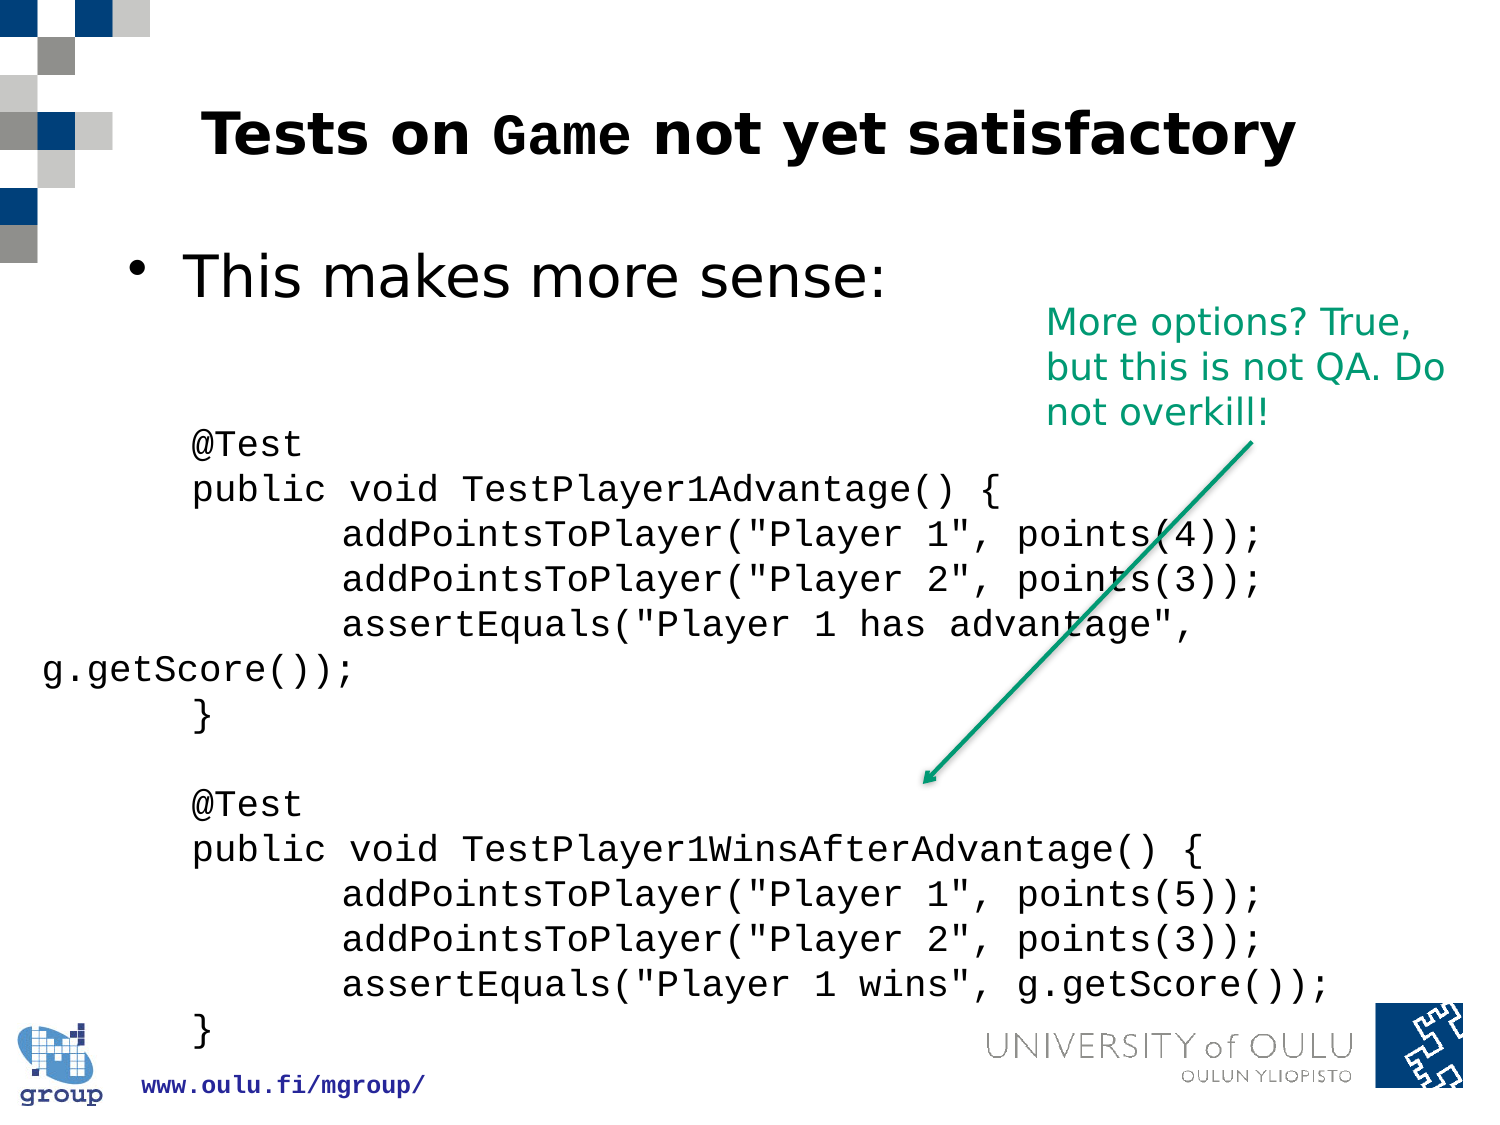

# Tests on Game not yet satisfactory
This makes more sense:
More options? True, but this is not QA. Do not overkill!
	@Test
	public void TestPlayer1Advantage() {
		addPointsToPlayer("Player 1", points(4));
		addPointsToPlayer("Player 2", points(3));
		assertEquals("Player 1 has advantage", g.getScore());
	}

	@Test
	public void TestPlayer1WinsAfterAdvantage() {
		addPointsToPlayer("Player 1", points(5));
		addPointsToPlayer("Player 2", points(3));
		assertEquals("Player 1 wins", g.getScore());
	}